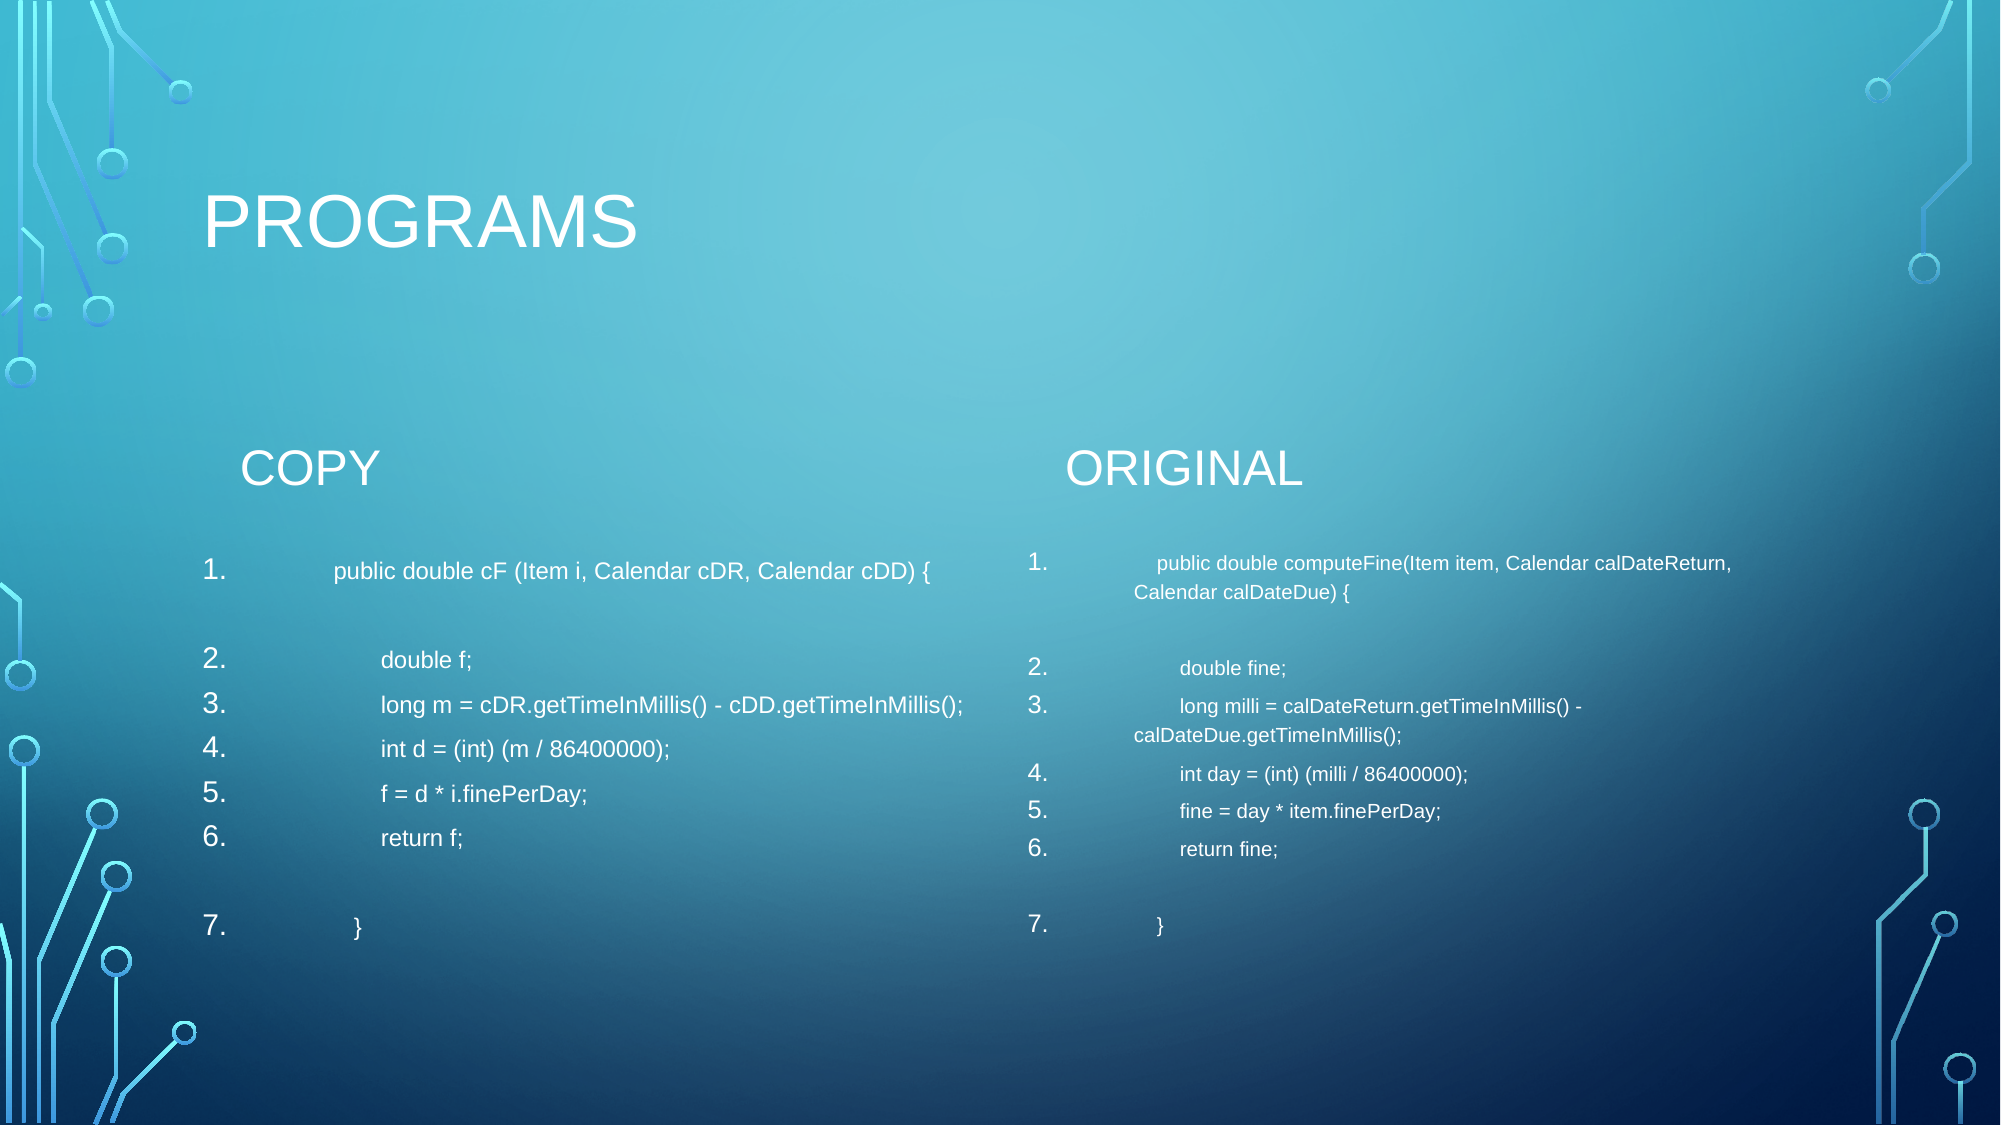

# Programs
Original
Copy

 public double cF (Item i, Calendar cDR, Calendar cDD) {

        double f;
        long m = cDR.getTimeInMillis() - cDD.getTimeInMillis();
        int d = (int) (m / 86400000);
        f = d * i.finePerDay;
        return f;

    }

    public double computeFine(Item item, Calendar calDateReturn, Calendar calDateDue) {

        double fine;
        long milli = calDateReturn.getTimeInMillis() - calDateDue.getTimeInMillis();
        int day = (int) (milli / 86400000);
        fine = day * item.finePerDay;
        return fine;

    }